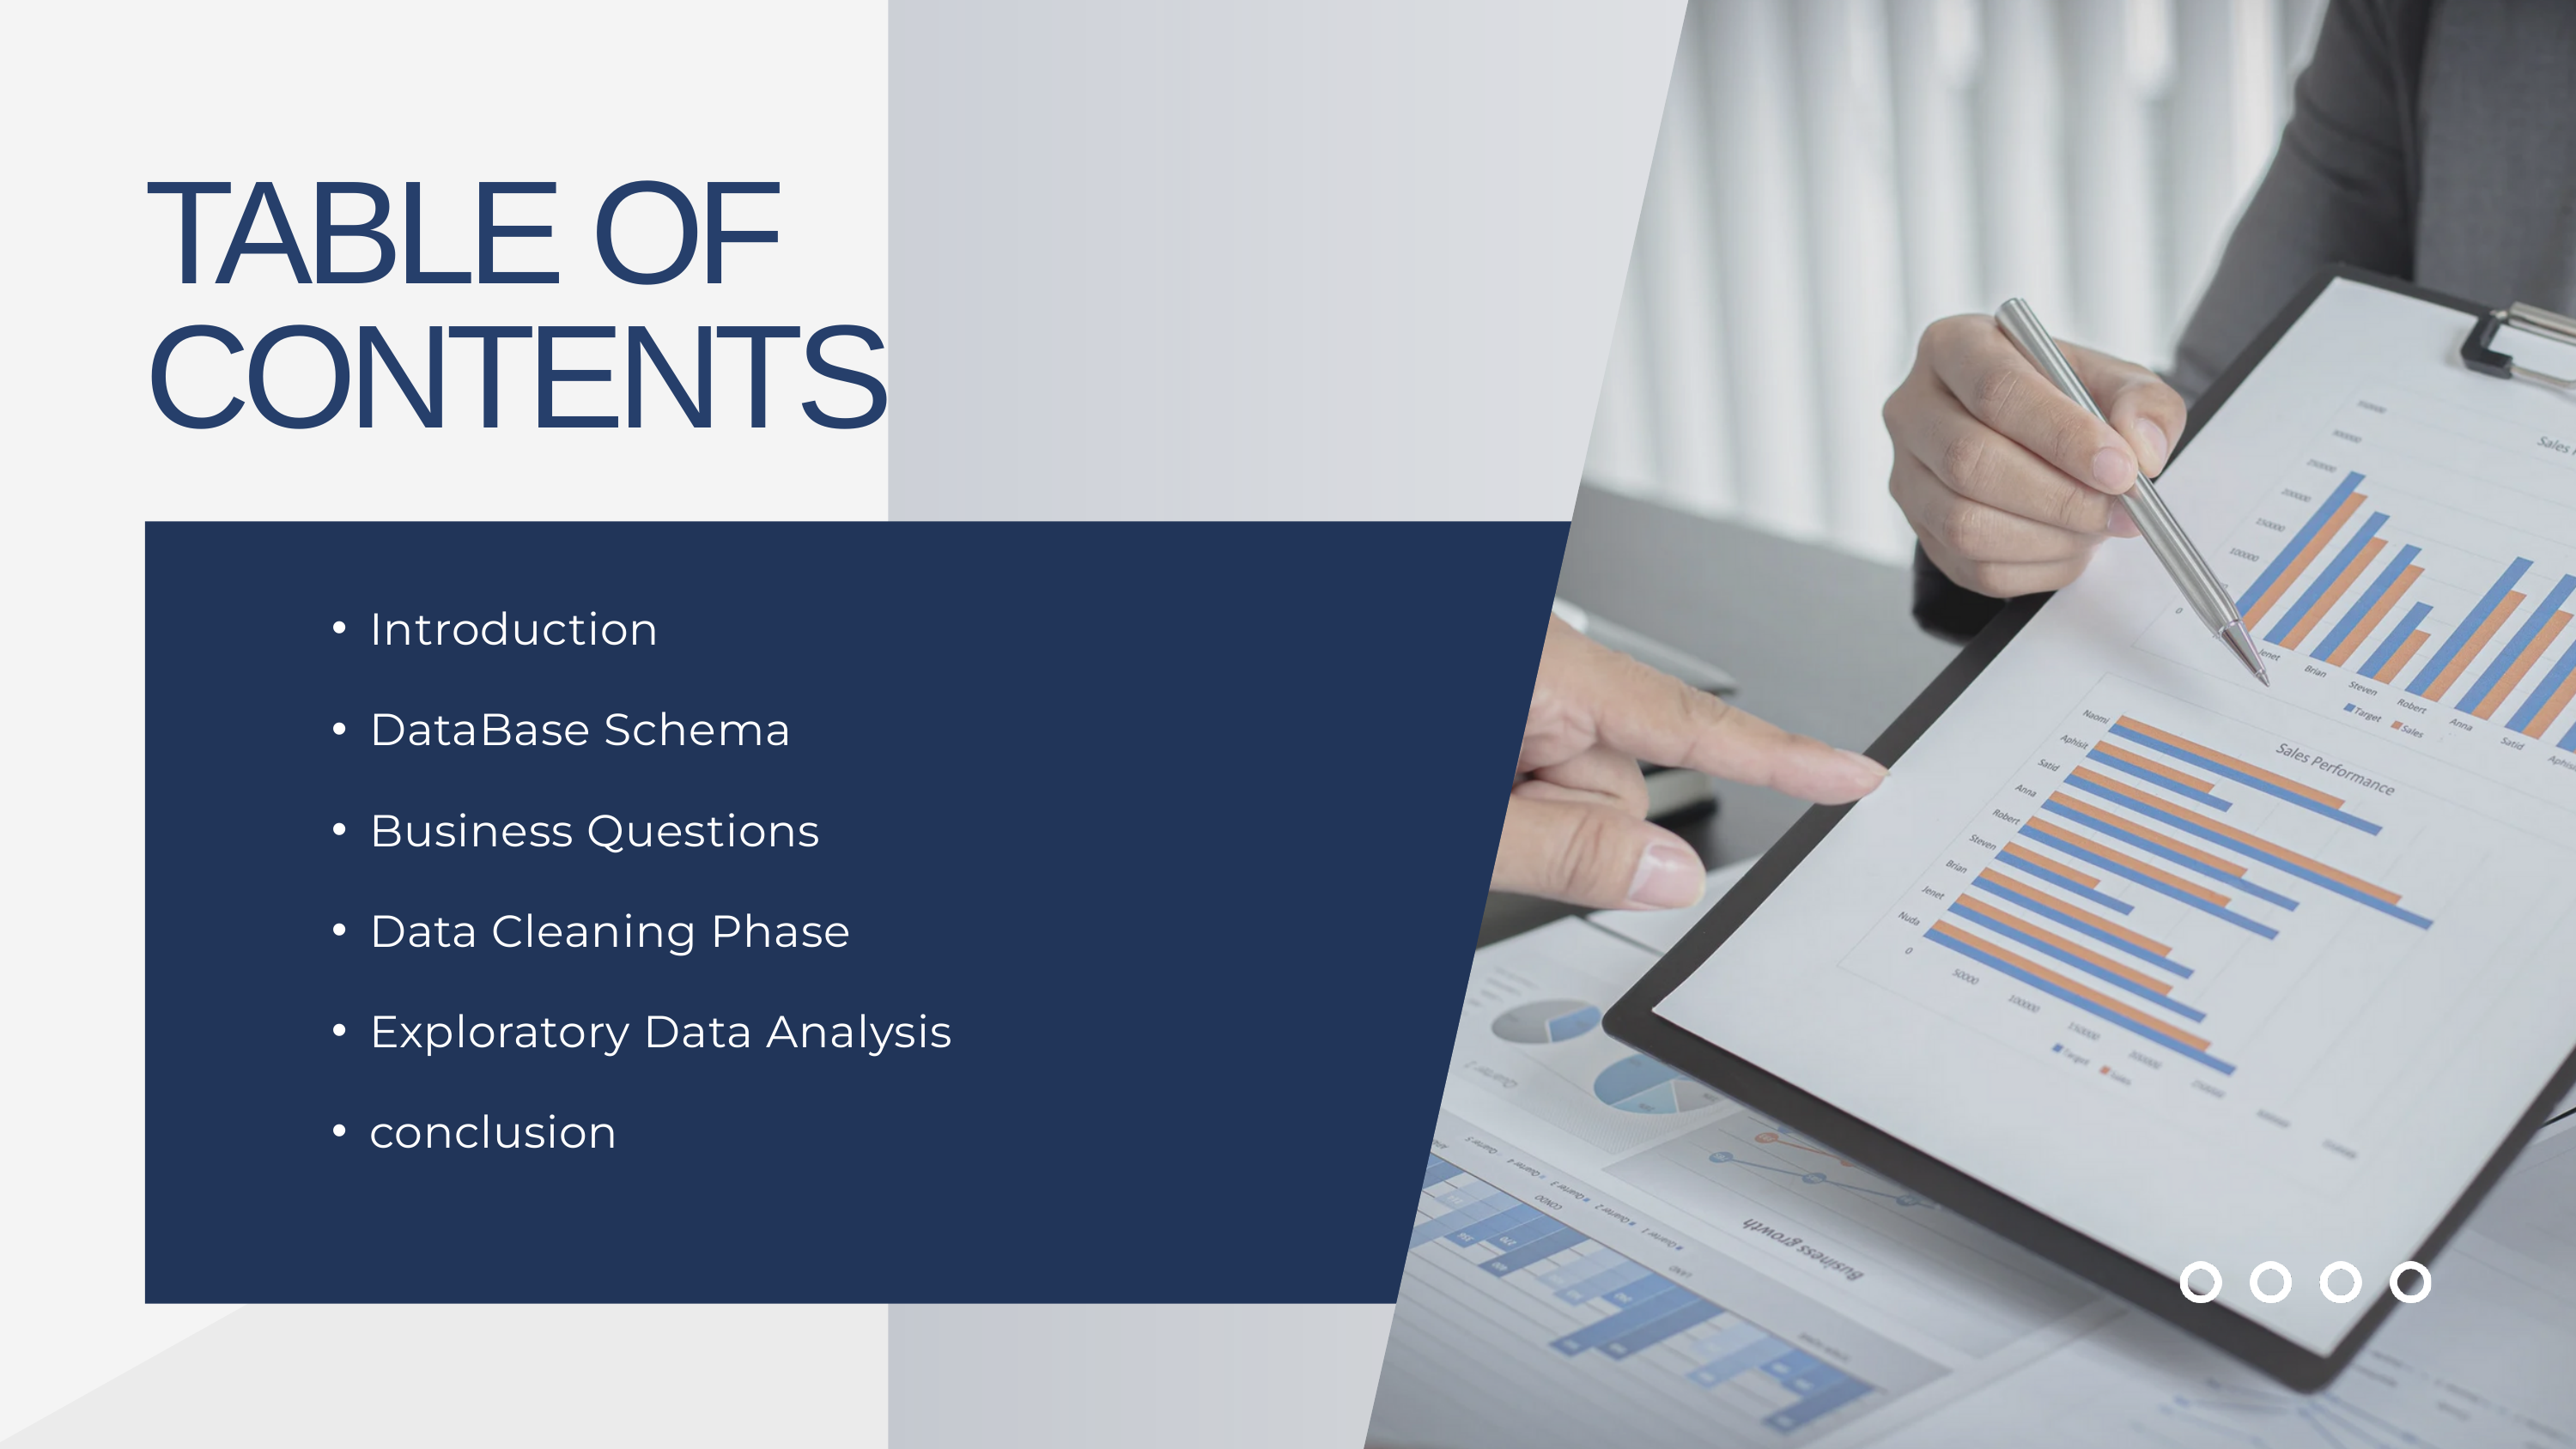

TABLE OF CONTENTS

Introduction
DataBase Schema
Business Questions
Data Cleaning Phase
Exploratory Data Analysis
conclusion